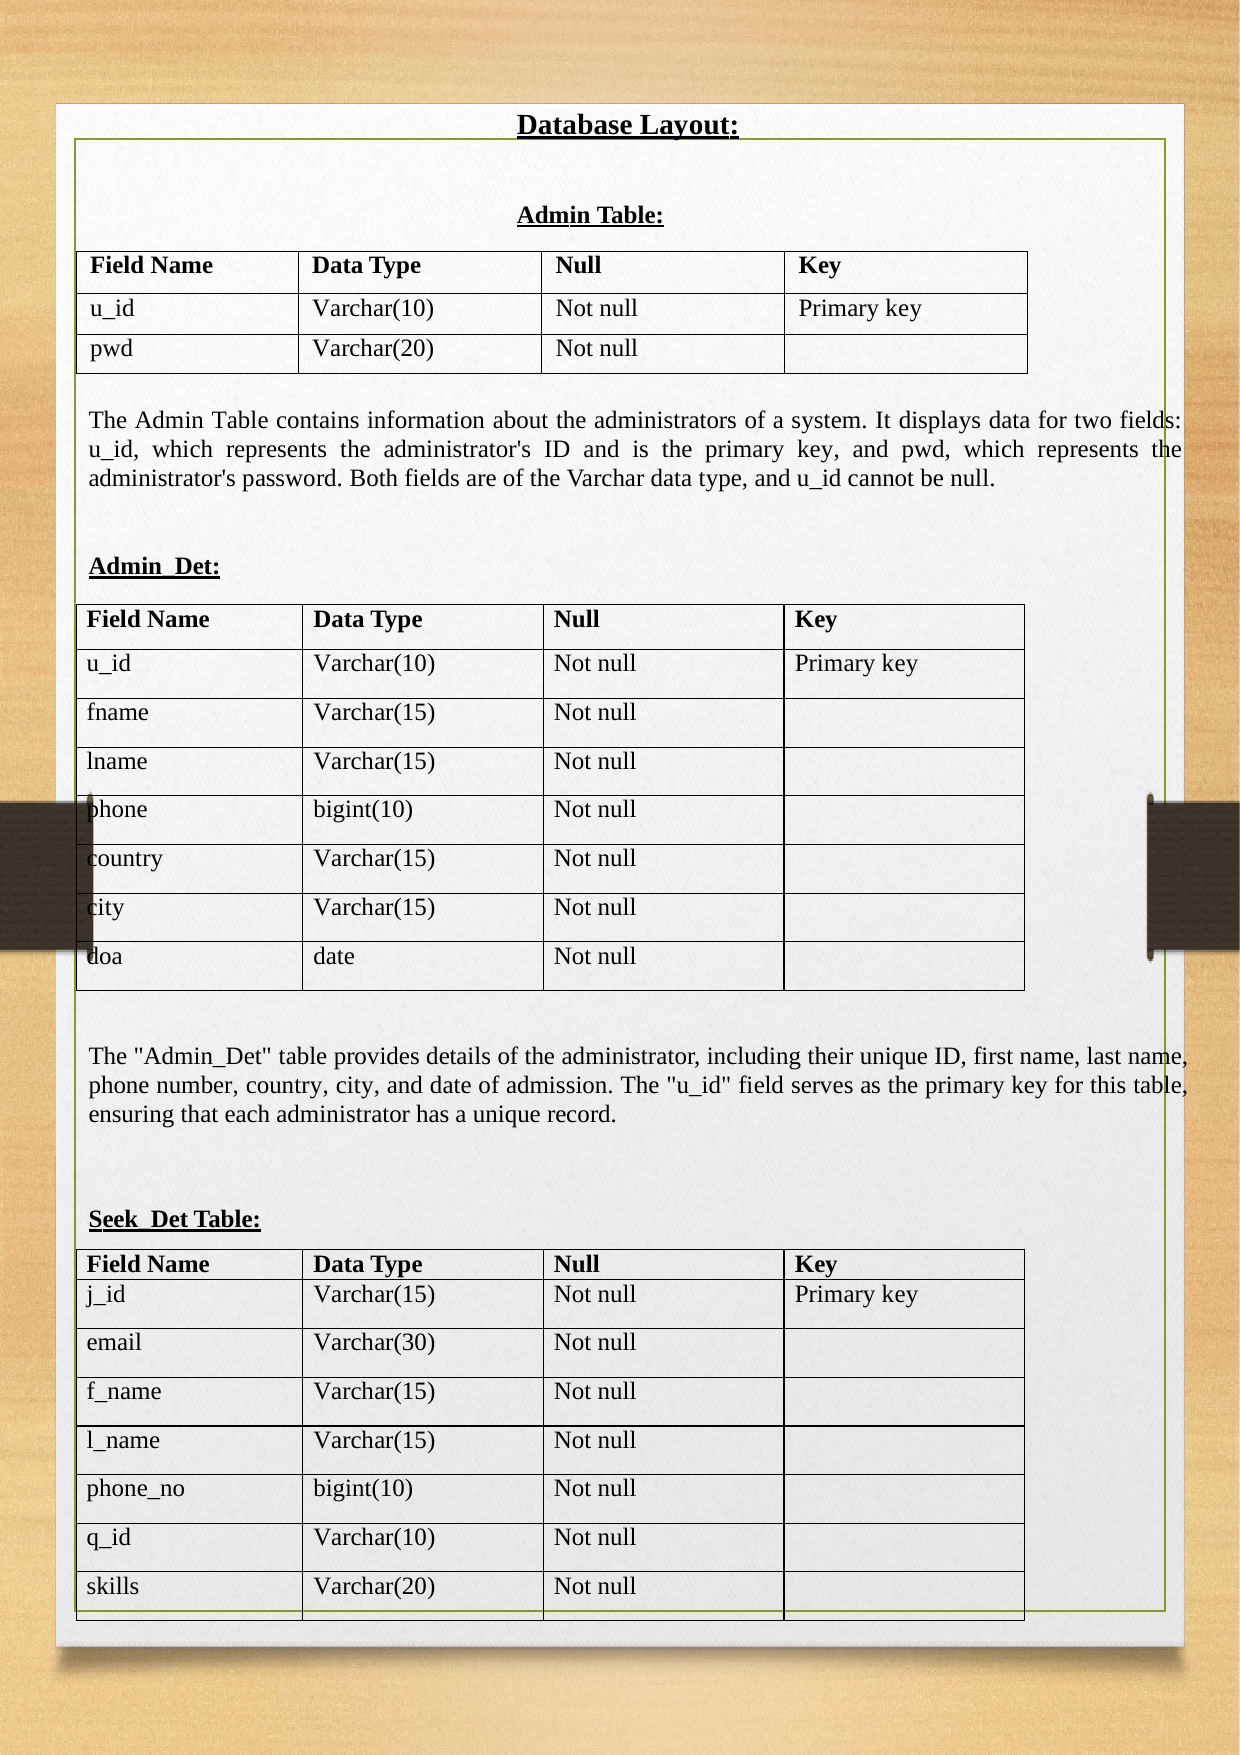

Database Layout:

Admin Table:
| Field Name | Data Type | Null | Key |
| --- | --- | --- | --- |
| u\_id | Varchar(10) | Not null | Primary key |
| pwd | Varchar(20) | Not null |  |
The Admin Table contains information about the administrators of a system. It displays data for two fields: u_id,  which  represents  the  administrator's  ID  and  is  the  primary  key,  and  pwd,  which  represents  the administrator's password. Both fields are of the Varchar data type, and u_id cannot be null.

Admin_Det:
| Field Name | Data Type | Null | Key |
| --- | --- | --- | --- |
| u\_id | Varchar(10) | Not null | Primary key |
| fname | Varchar(15) | Not null |  |
| lname | Varchar(15) | Not null |  |
| phone | bigint(10) | Not null |  |
| country | Varchar(15) | Not null |  |
| city | Varchar(15) | Not null |  |
| doa | date | Not null |  |
The "Admin_Det" table provides details of the administrator, including their unique ID, first name, last name, phone number, country, city, and date of admission. The "u_id" field serves as the primary key for this table, ensuring that each administrator has a unique record.

Seek_Det Table:
| Field Name | Data Type | Null | Key |
| --- | --- | --- | --- |
| j\_id | Varchar(15) | Not null | Primary key |
| email | Varchar(30) | Not null |  |
| f\_name | Varchar(15) | Not null |  |
| l\_name | Varchar(15) | Not null |  |
| phone\_no | bigint(10) | Not null |  |
| q\_id | Varchar(10) | Not null |  |
| skills | Varchar(20) | Not null |  |